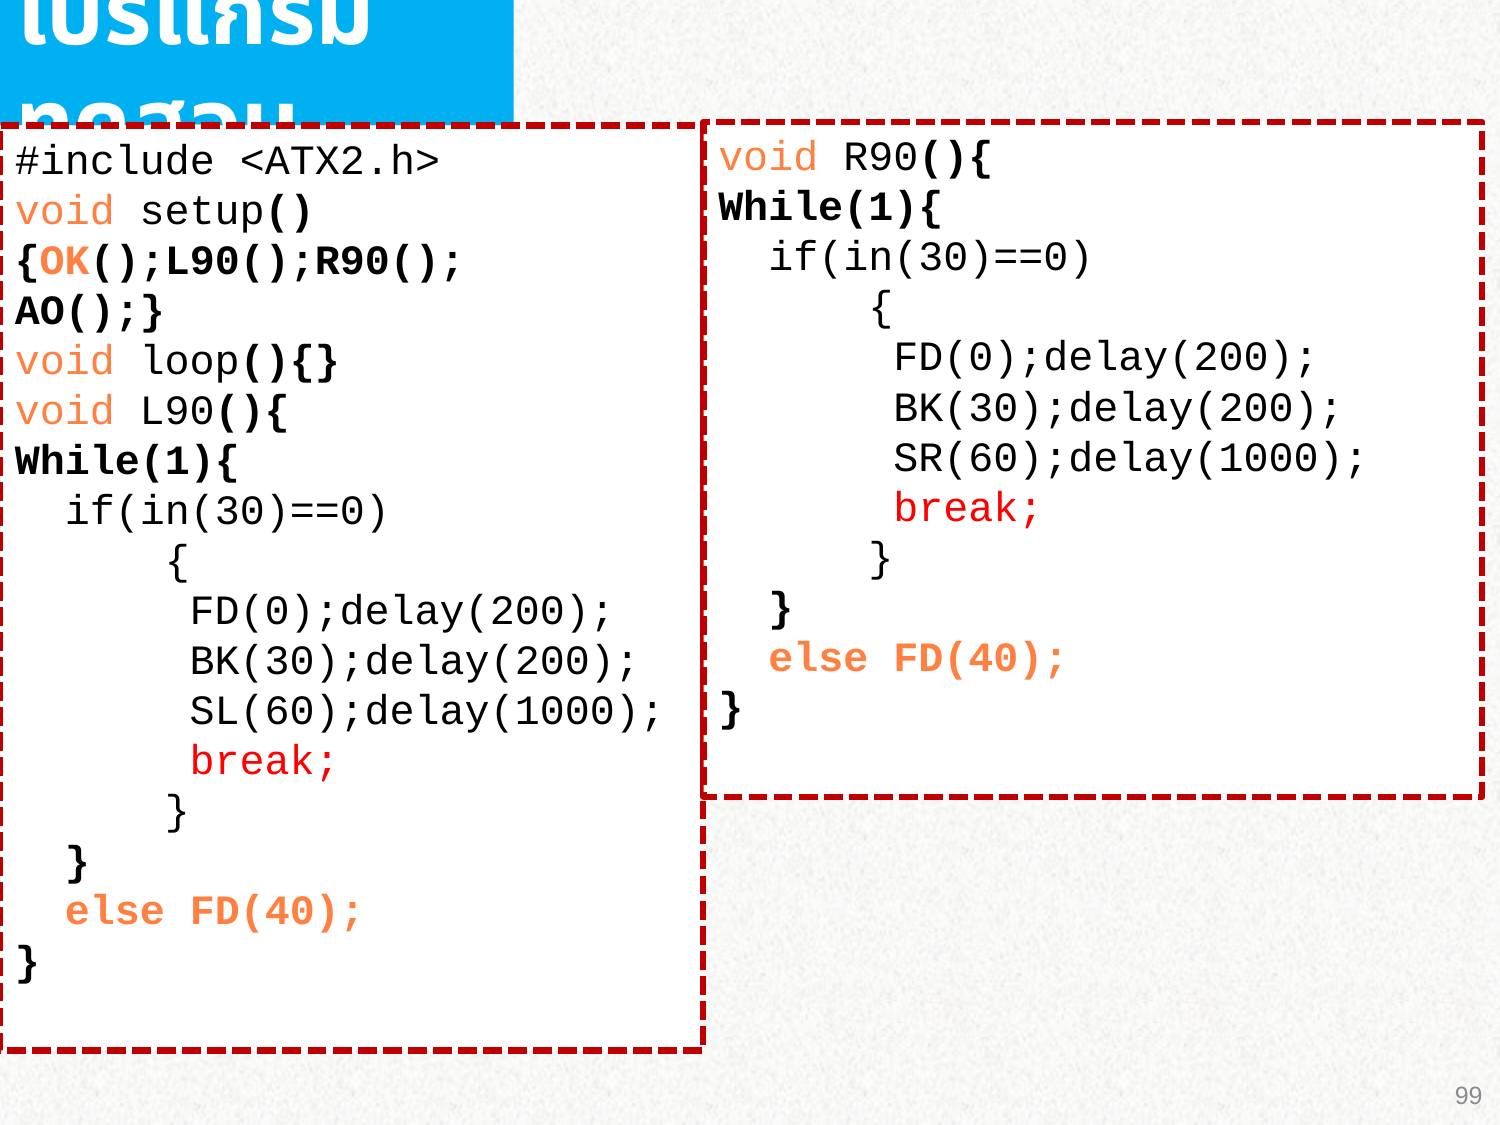

โปรแกรมทดสอบ
void R90(){
While(1){
  if(in(30)==0)
	{
	 FD(0);delay(200);
	 BK(30);delay(200);
	 SR(60);delay(1000);
	 break;
	}
  }
  else FD(40);
}

#include <ATX2.h>
void setup(){OK();L90();R90();
AO();}
void loop(){}
void L90(){
While(1){
  if(in(30)==0)
	{
	 FD(0);delay(200);
	 BK(30);delay(200);
	 SL(60);delay(1000);
	 break;
	}
  }
  else FD(40);
}

99